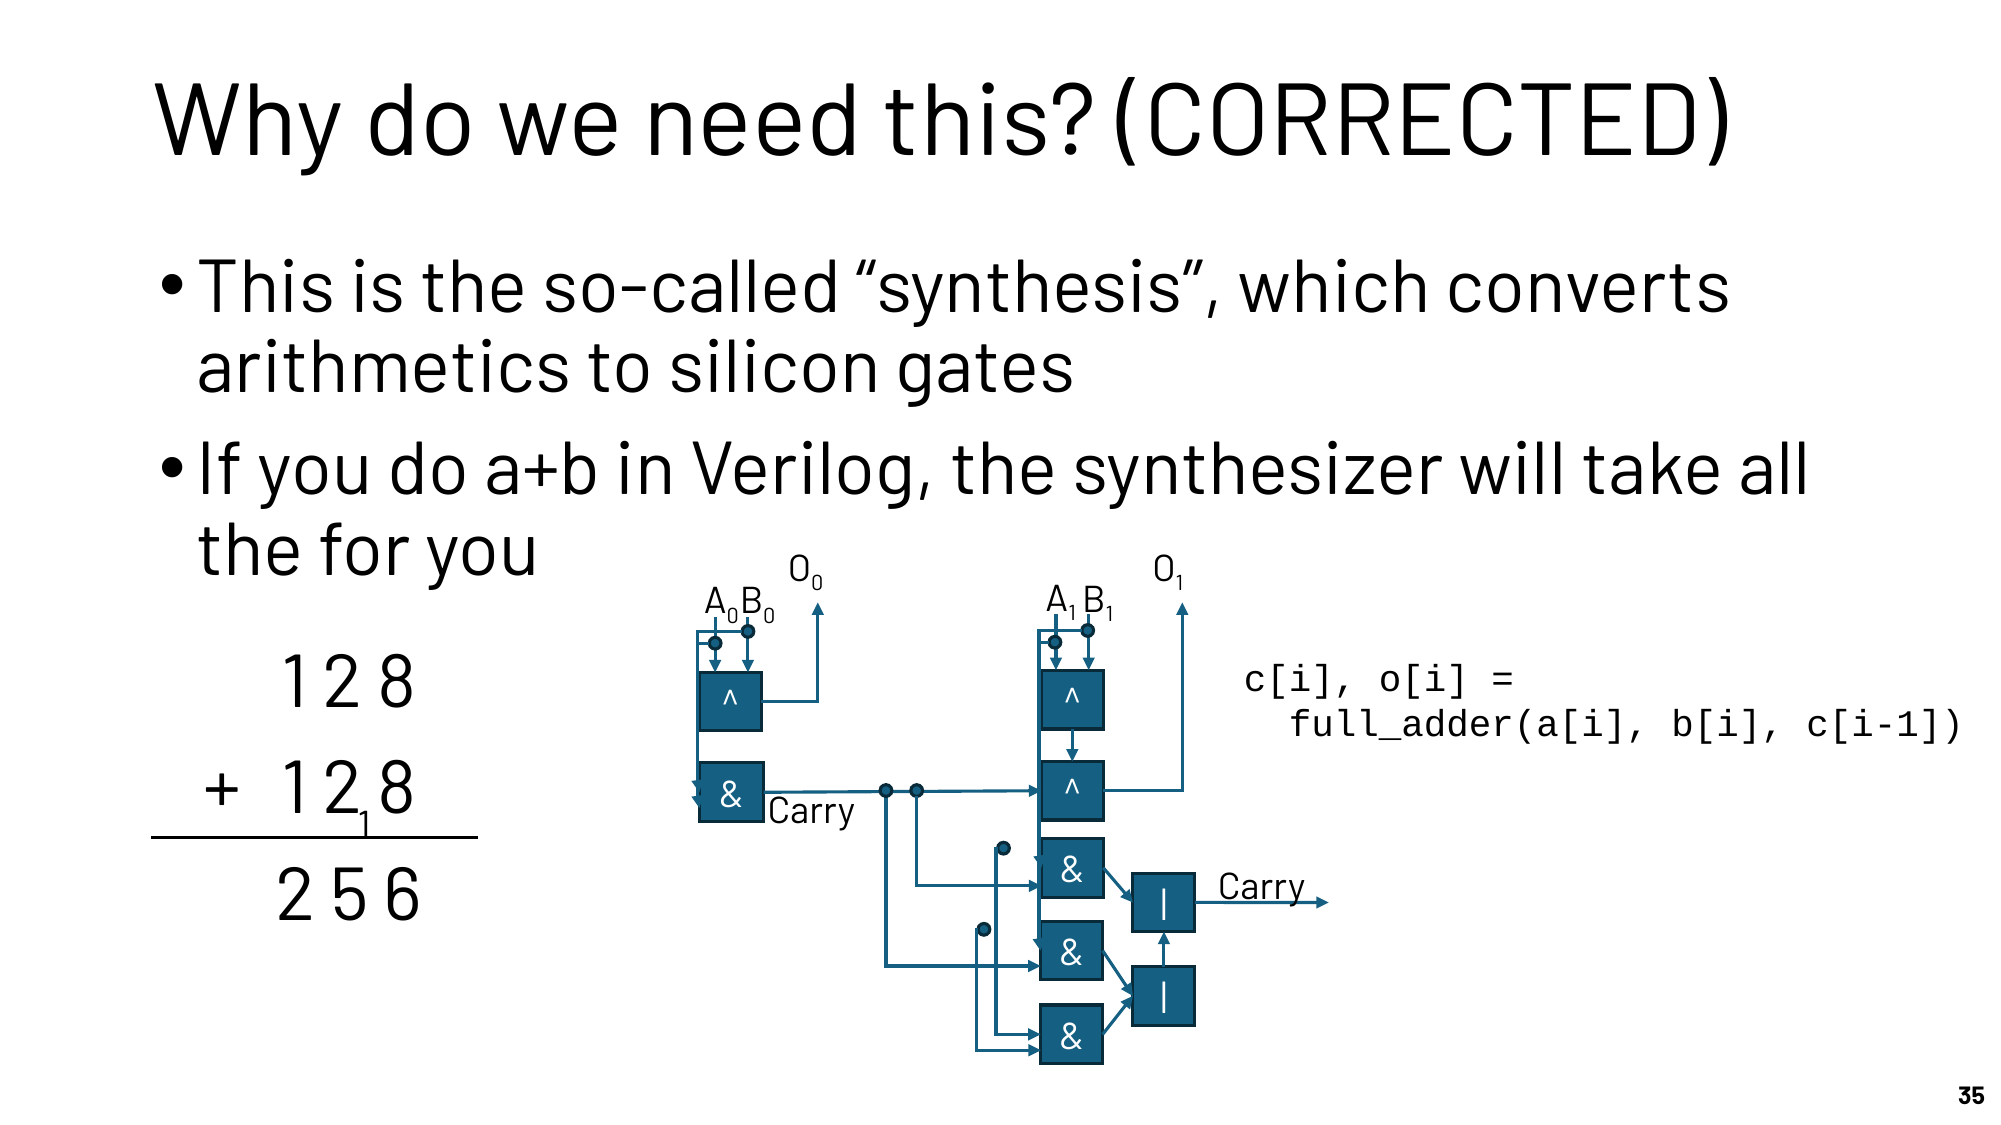

# Why do we need this? (CORRECTED)
This is the so-called “synthesis”, which converts arithmetics to silicon gates
If you do a+b in Verilog, the synthesizer will take all the for you
O0
O1
A1
B1
A0
B0

1 2 8

c[i], o[i] =
  full_adder(a[i], b[i], c[i-1])
^
^
+
1 2 8
^
&
Carry

1

2 5 6
&

Carry
|

&

|
&

35